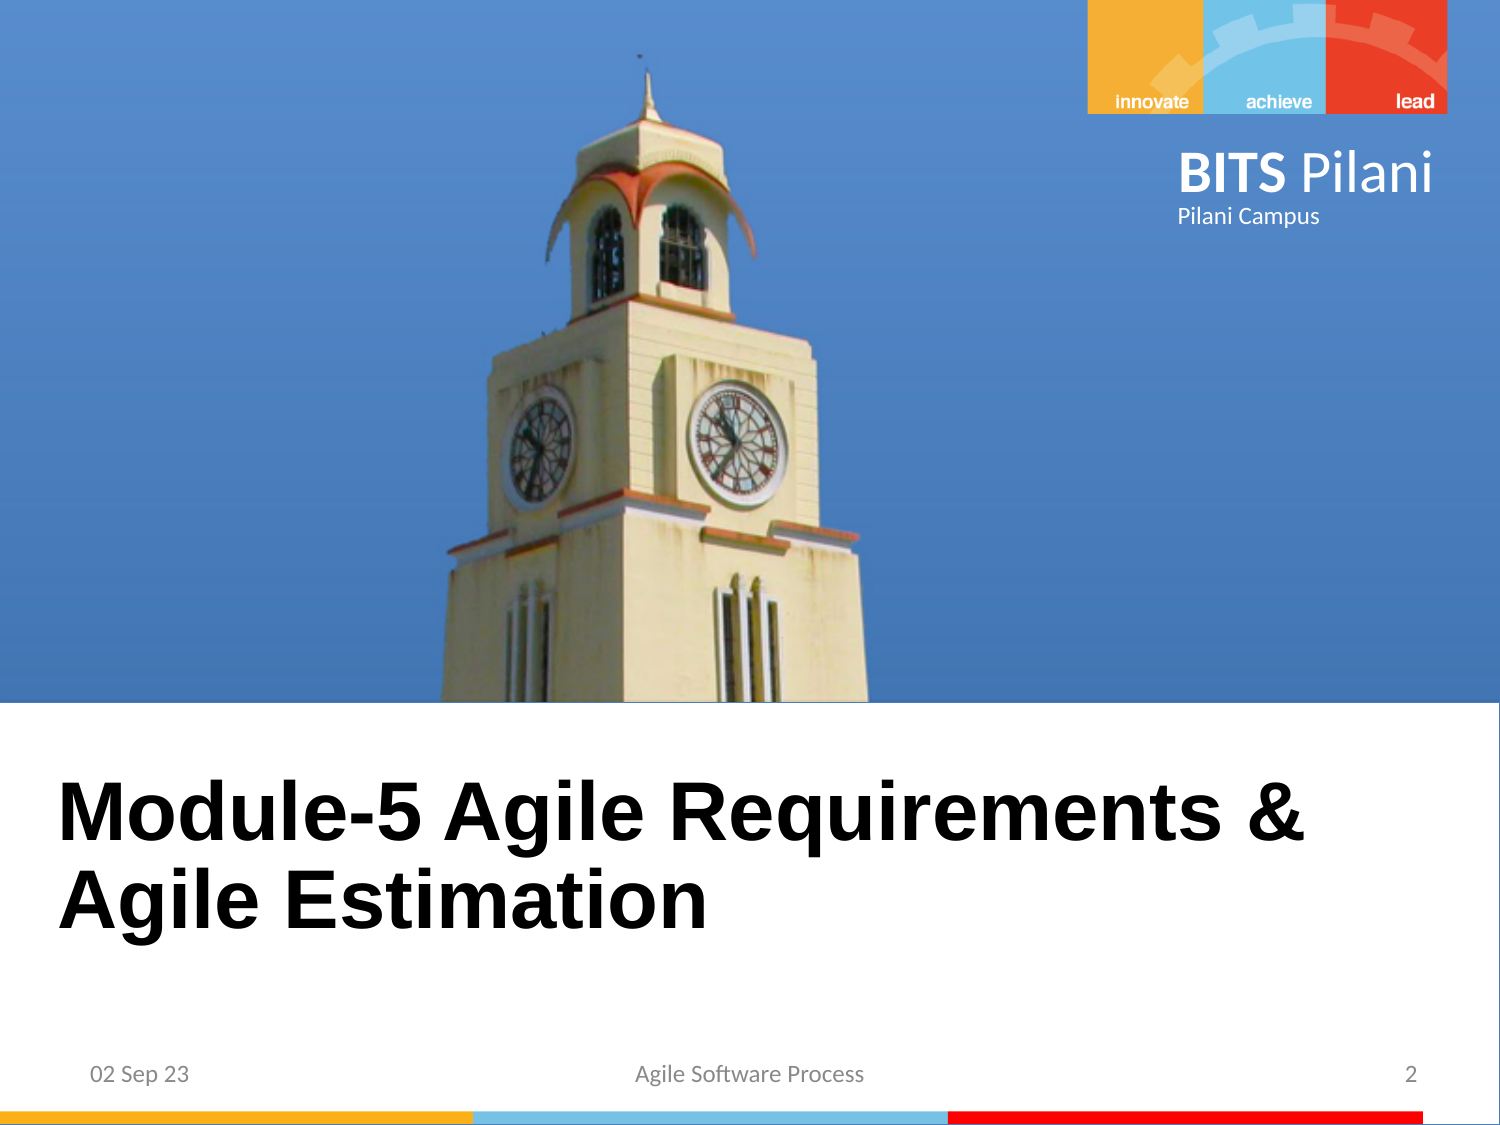

Module-5 Agile Requirements & Agile Estimation
2
02 Sep 23
Agile Software Process